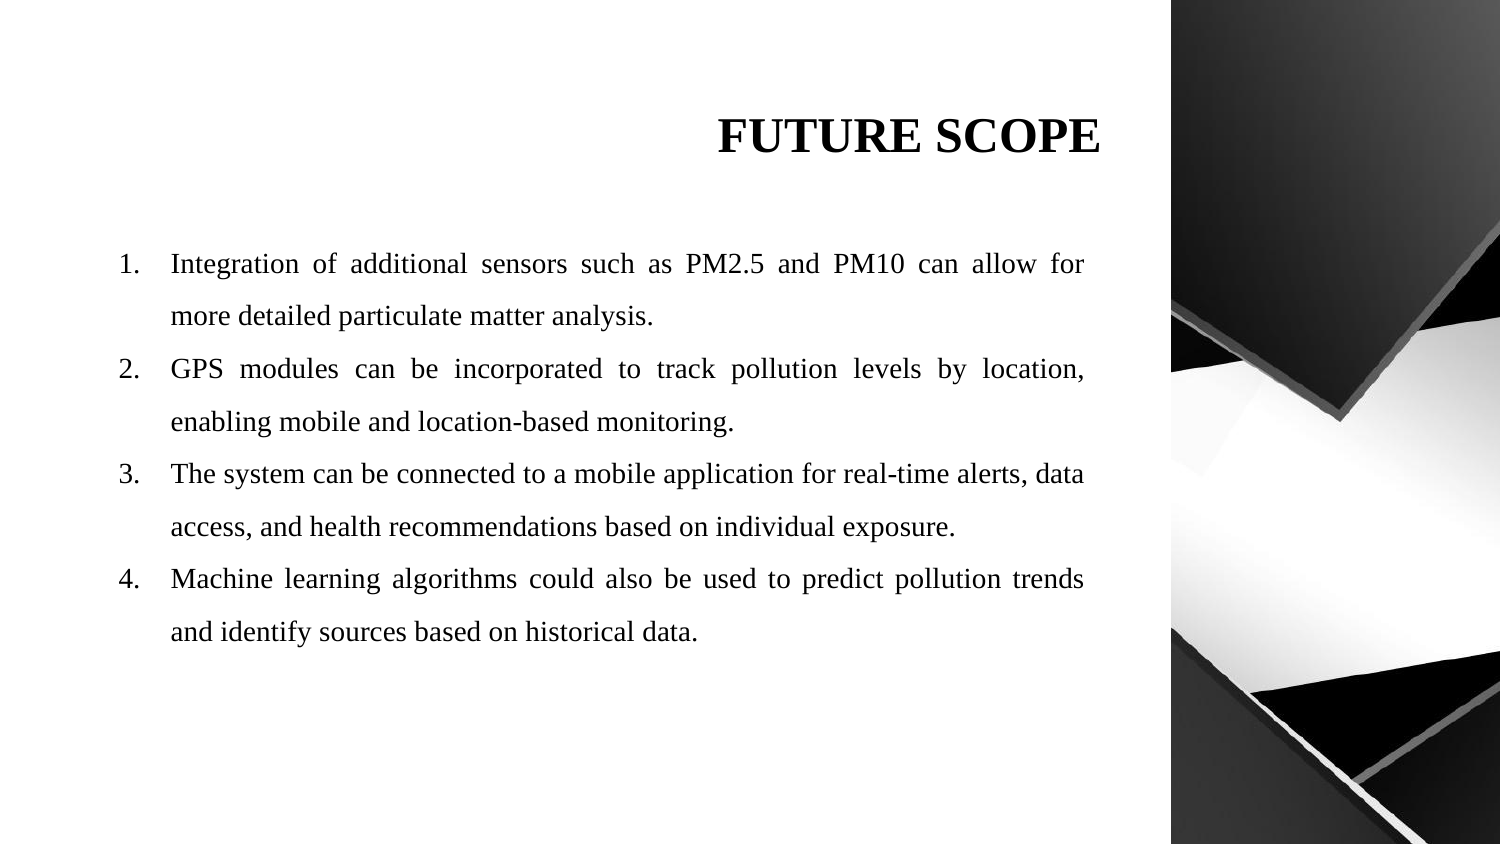

# FUTURE SCOPE
Integration of additional sensors such as PM2.5 and PM10 can allow for more detailed particulate matter analysis.
GPS modules can be incorporated to track pollution levels by location, enabling mobile and location-based monitoring.
The system can be connected to a mobile application for real-time alerts, data access, and health recommendations based on individual exposure.
Machine learning algorithms could also be used to predict pollution trends and identify sources based on historical data.